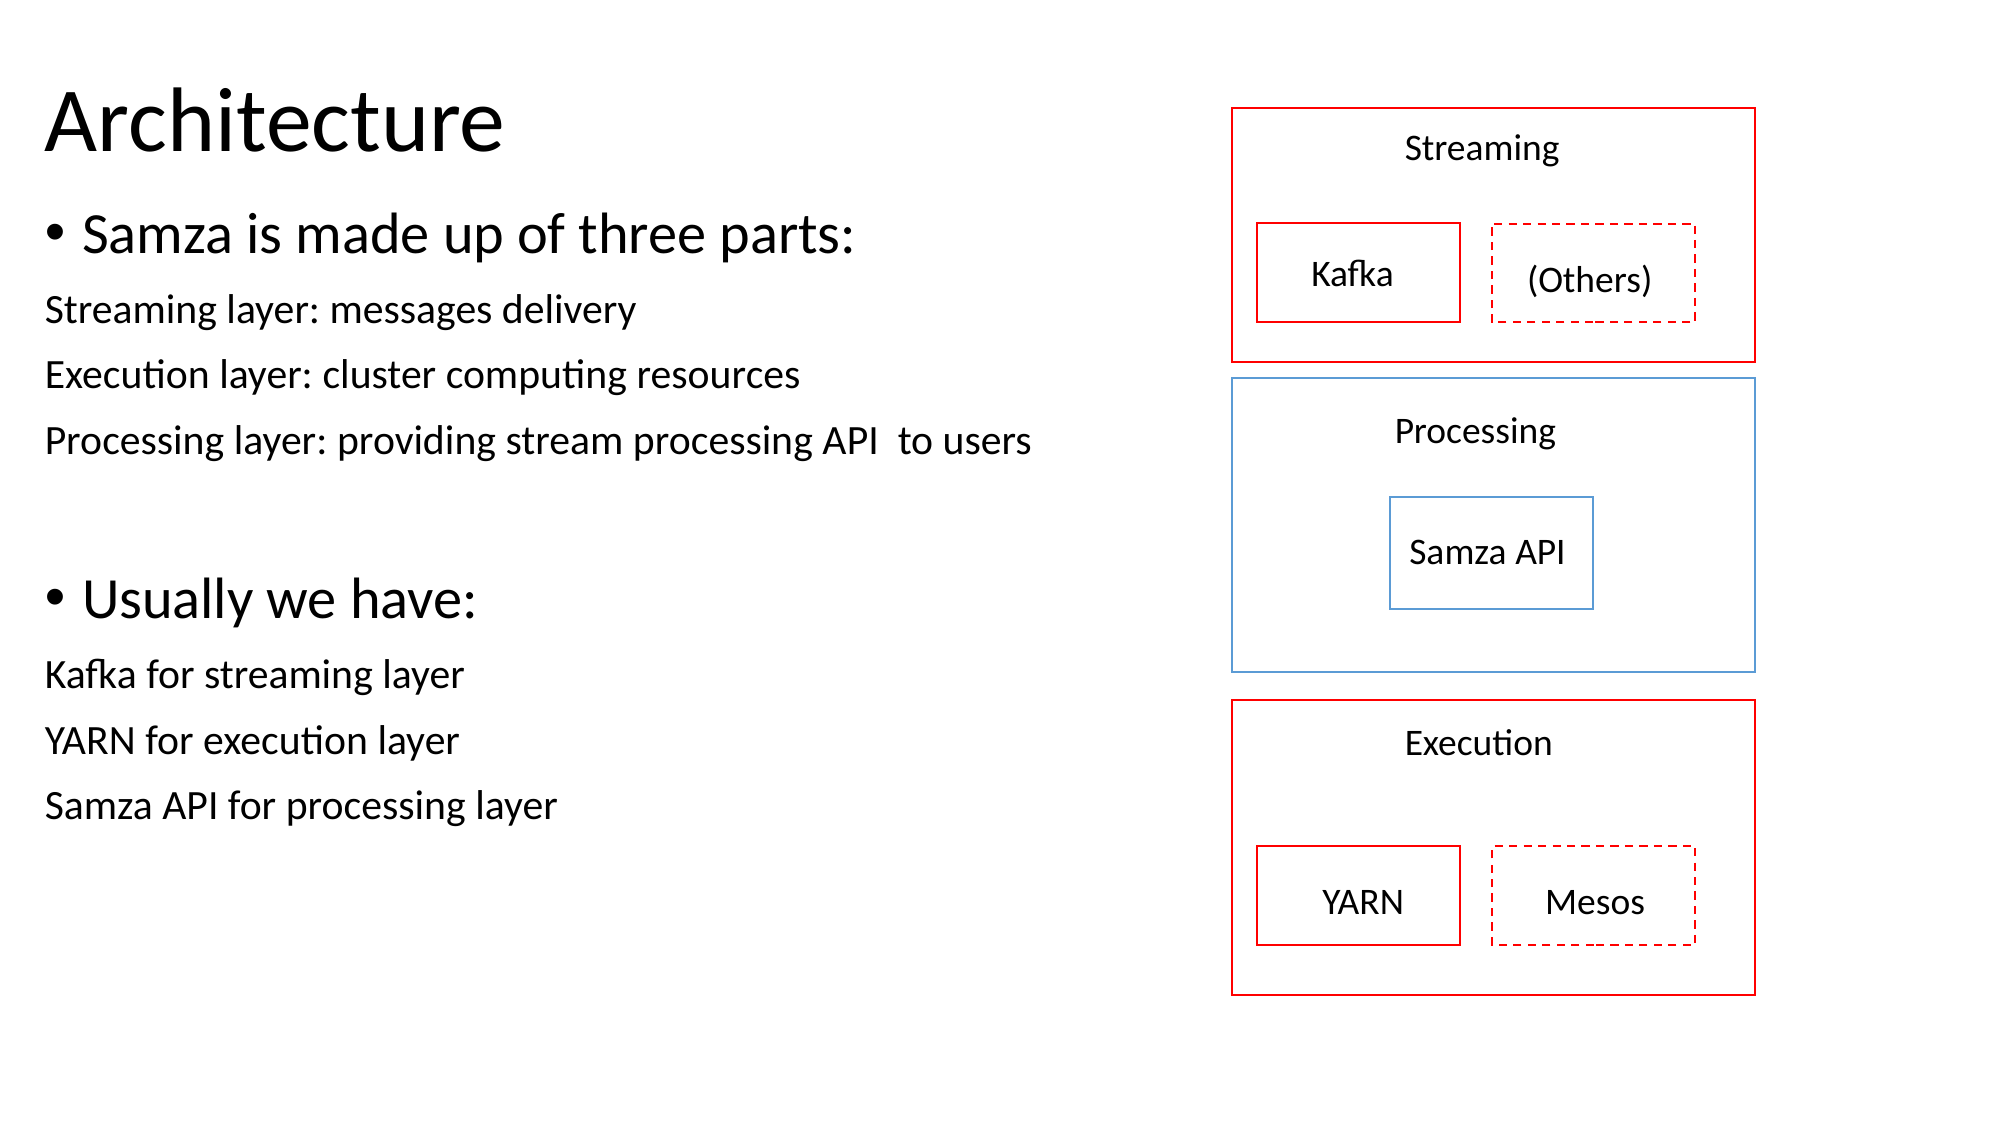

# Architecture

Streaming
Samza is made up of three parts:
Streaming layer: messages delivery
Execution layer: cluster computing resources
Processing layer: providing stream processing API  to users

Usually we have:
Kafka for streaming layer
YARN for execution layer
Samza API for processing layer

Kafka
(Others)

Processing

Samza API

Execution

Mesos
YARN